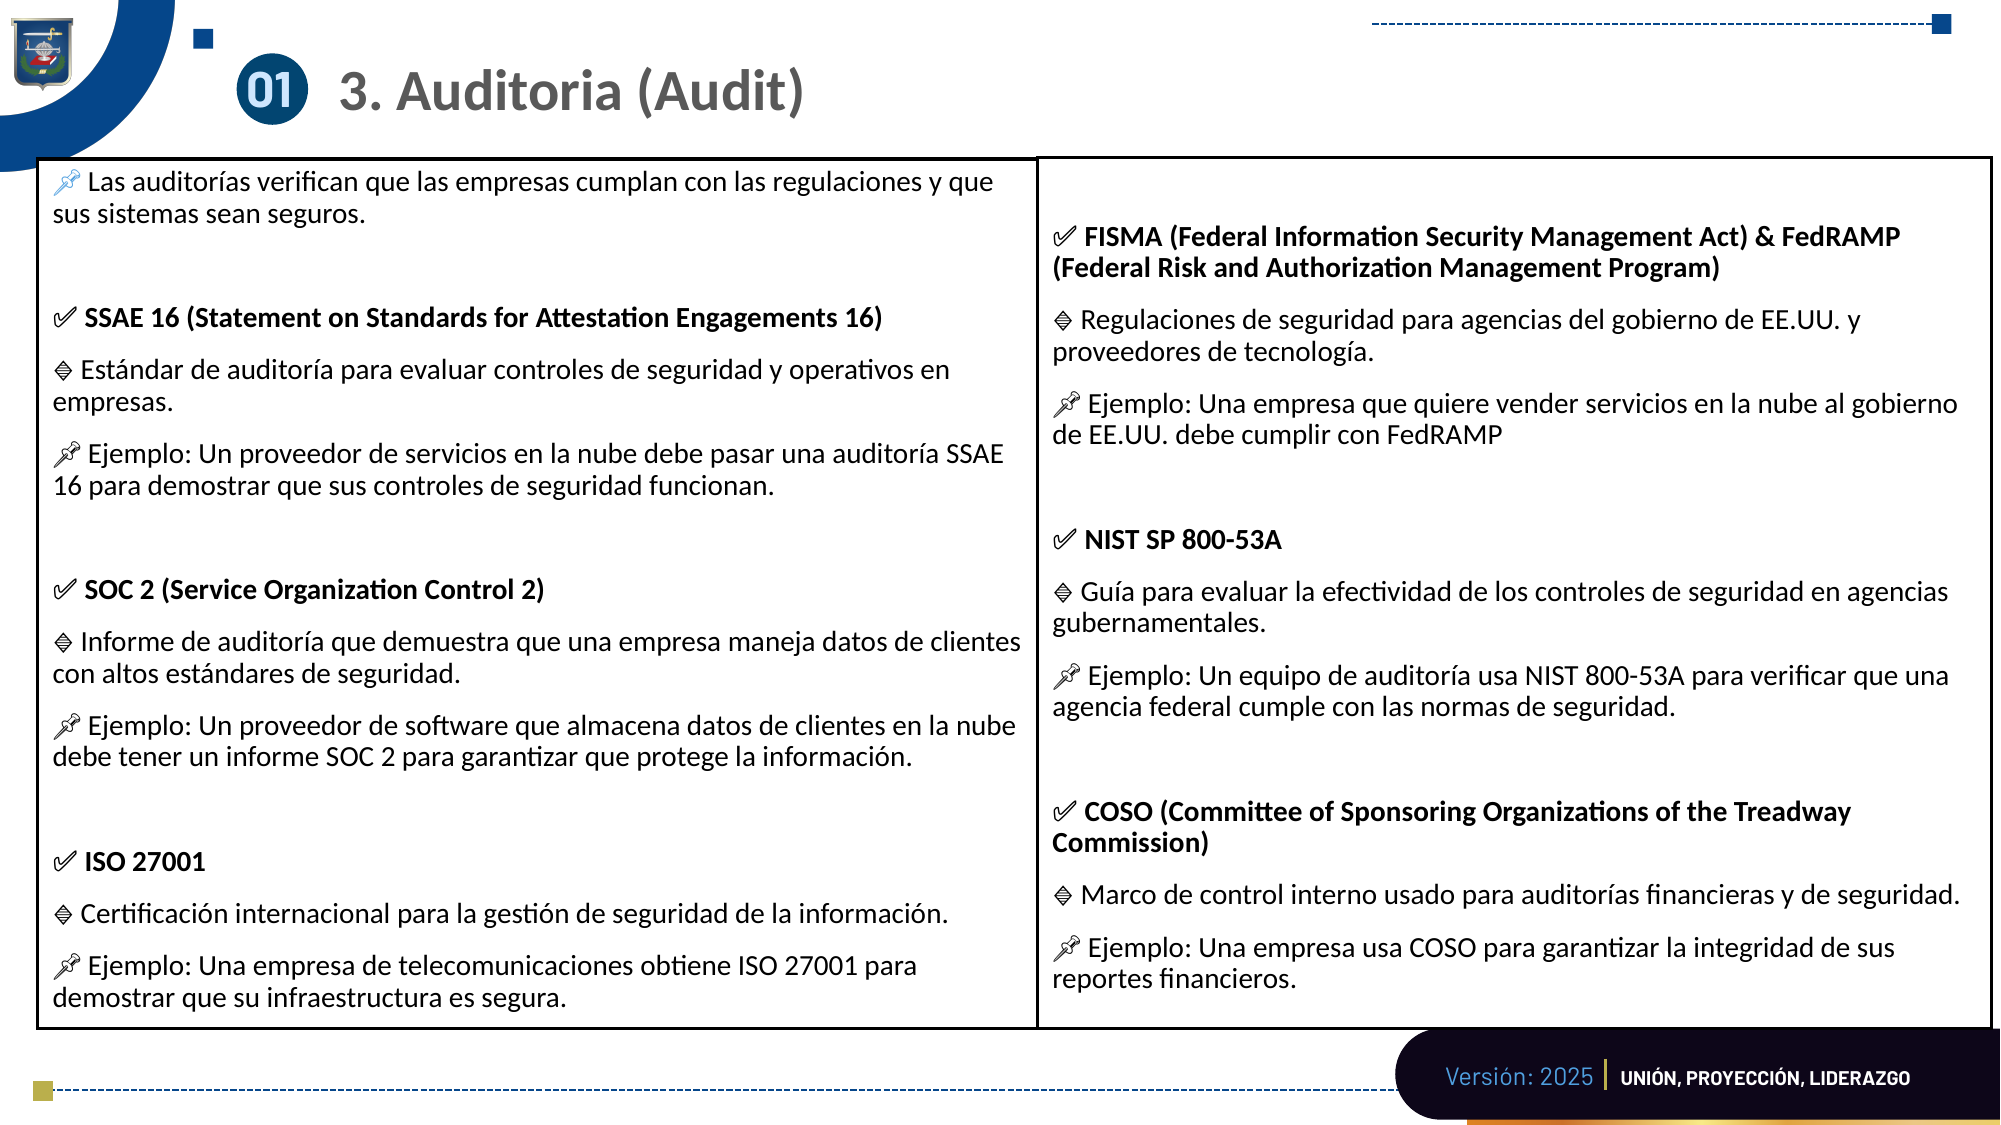

3. Auditoria (Audit)
01

✅ FISMA (Federal Information Security Management Act) & FedRAMP (Federal Risk and Authorization Management Program)
🔹 Regulaciones de seguridad para agencias del gobierno de EE.UU. y proveedores de tecnología.
📌 Ejemplo: Una empresa que quiere vender servicios en la nube al gobierno de EE.UU. debe cumplir con FedRAMP

✅ NIST SP 800-53A
🔹 Guía para evaluar la efectividad de los controles de seguridad en agencias gubernamentales.
📌 Ejemplo: Un equipo de auditoría usa NIST 800-53A para verificar que una agencia federal cumple con las normas de seguridad.

✅ COSO (Committee of Sponsoring Organizations of the Treadway Commission)
🔹 Marco de control interno usado para auditorías financieras y de seguridad.
📌 Ejemplo: Una empresa usa COSO para garantizar la integridad de sus reportes financieros.

📌 Las auditorías verifican que las empresas cumplan con las regulaciones y que sus sistemas sean seguros.

✅ SSAE 16 (Statement on Standards for Attestation Engagements 16)
🔹 Estándar de auditoría para evaluar controles de seguridad y operativos en empresas.
📌 Ejemplo: Un proveedor de servicios en la nube debe pasar una auditoría SSAE 16 para demostrar que sus controles de seguridad funcionan.

✅ SOC 2 (Service Organization Control 2)
🔹 Informe de auditoría que demuestra que una empresa maneja datos de clientes con altos estándares de seguridad.
📌 Ejemplo: Un proveedor de software que almacena datos de clientes en la nube debe tener un informe SOC 2 para garantizar que protege la información.

✅ ISO 27001
🔹 Certificación internacional para la gestión de seguridad de la información.
📌 Ejemplo: Una empresa de telecomunicaciones obtiene ISO 27001 para demostrar que su infraestructura es segura.